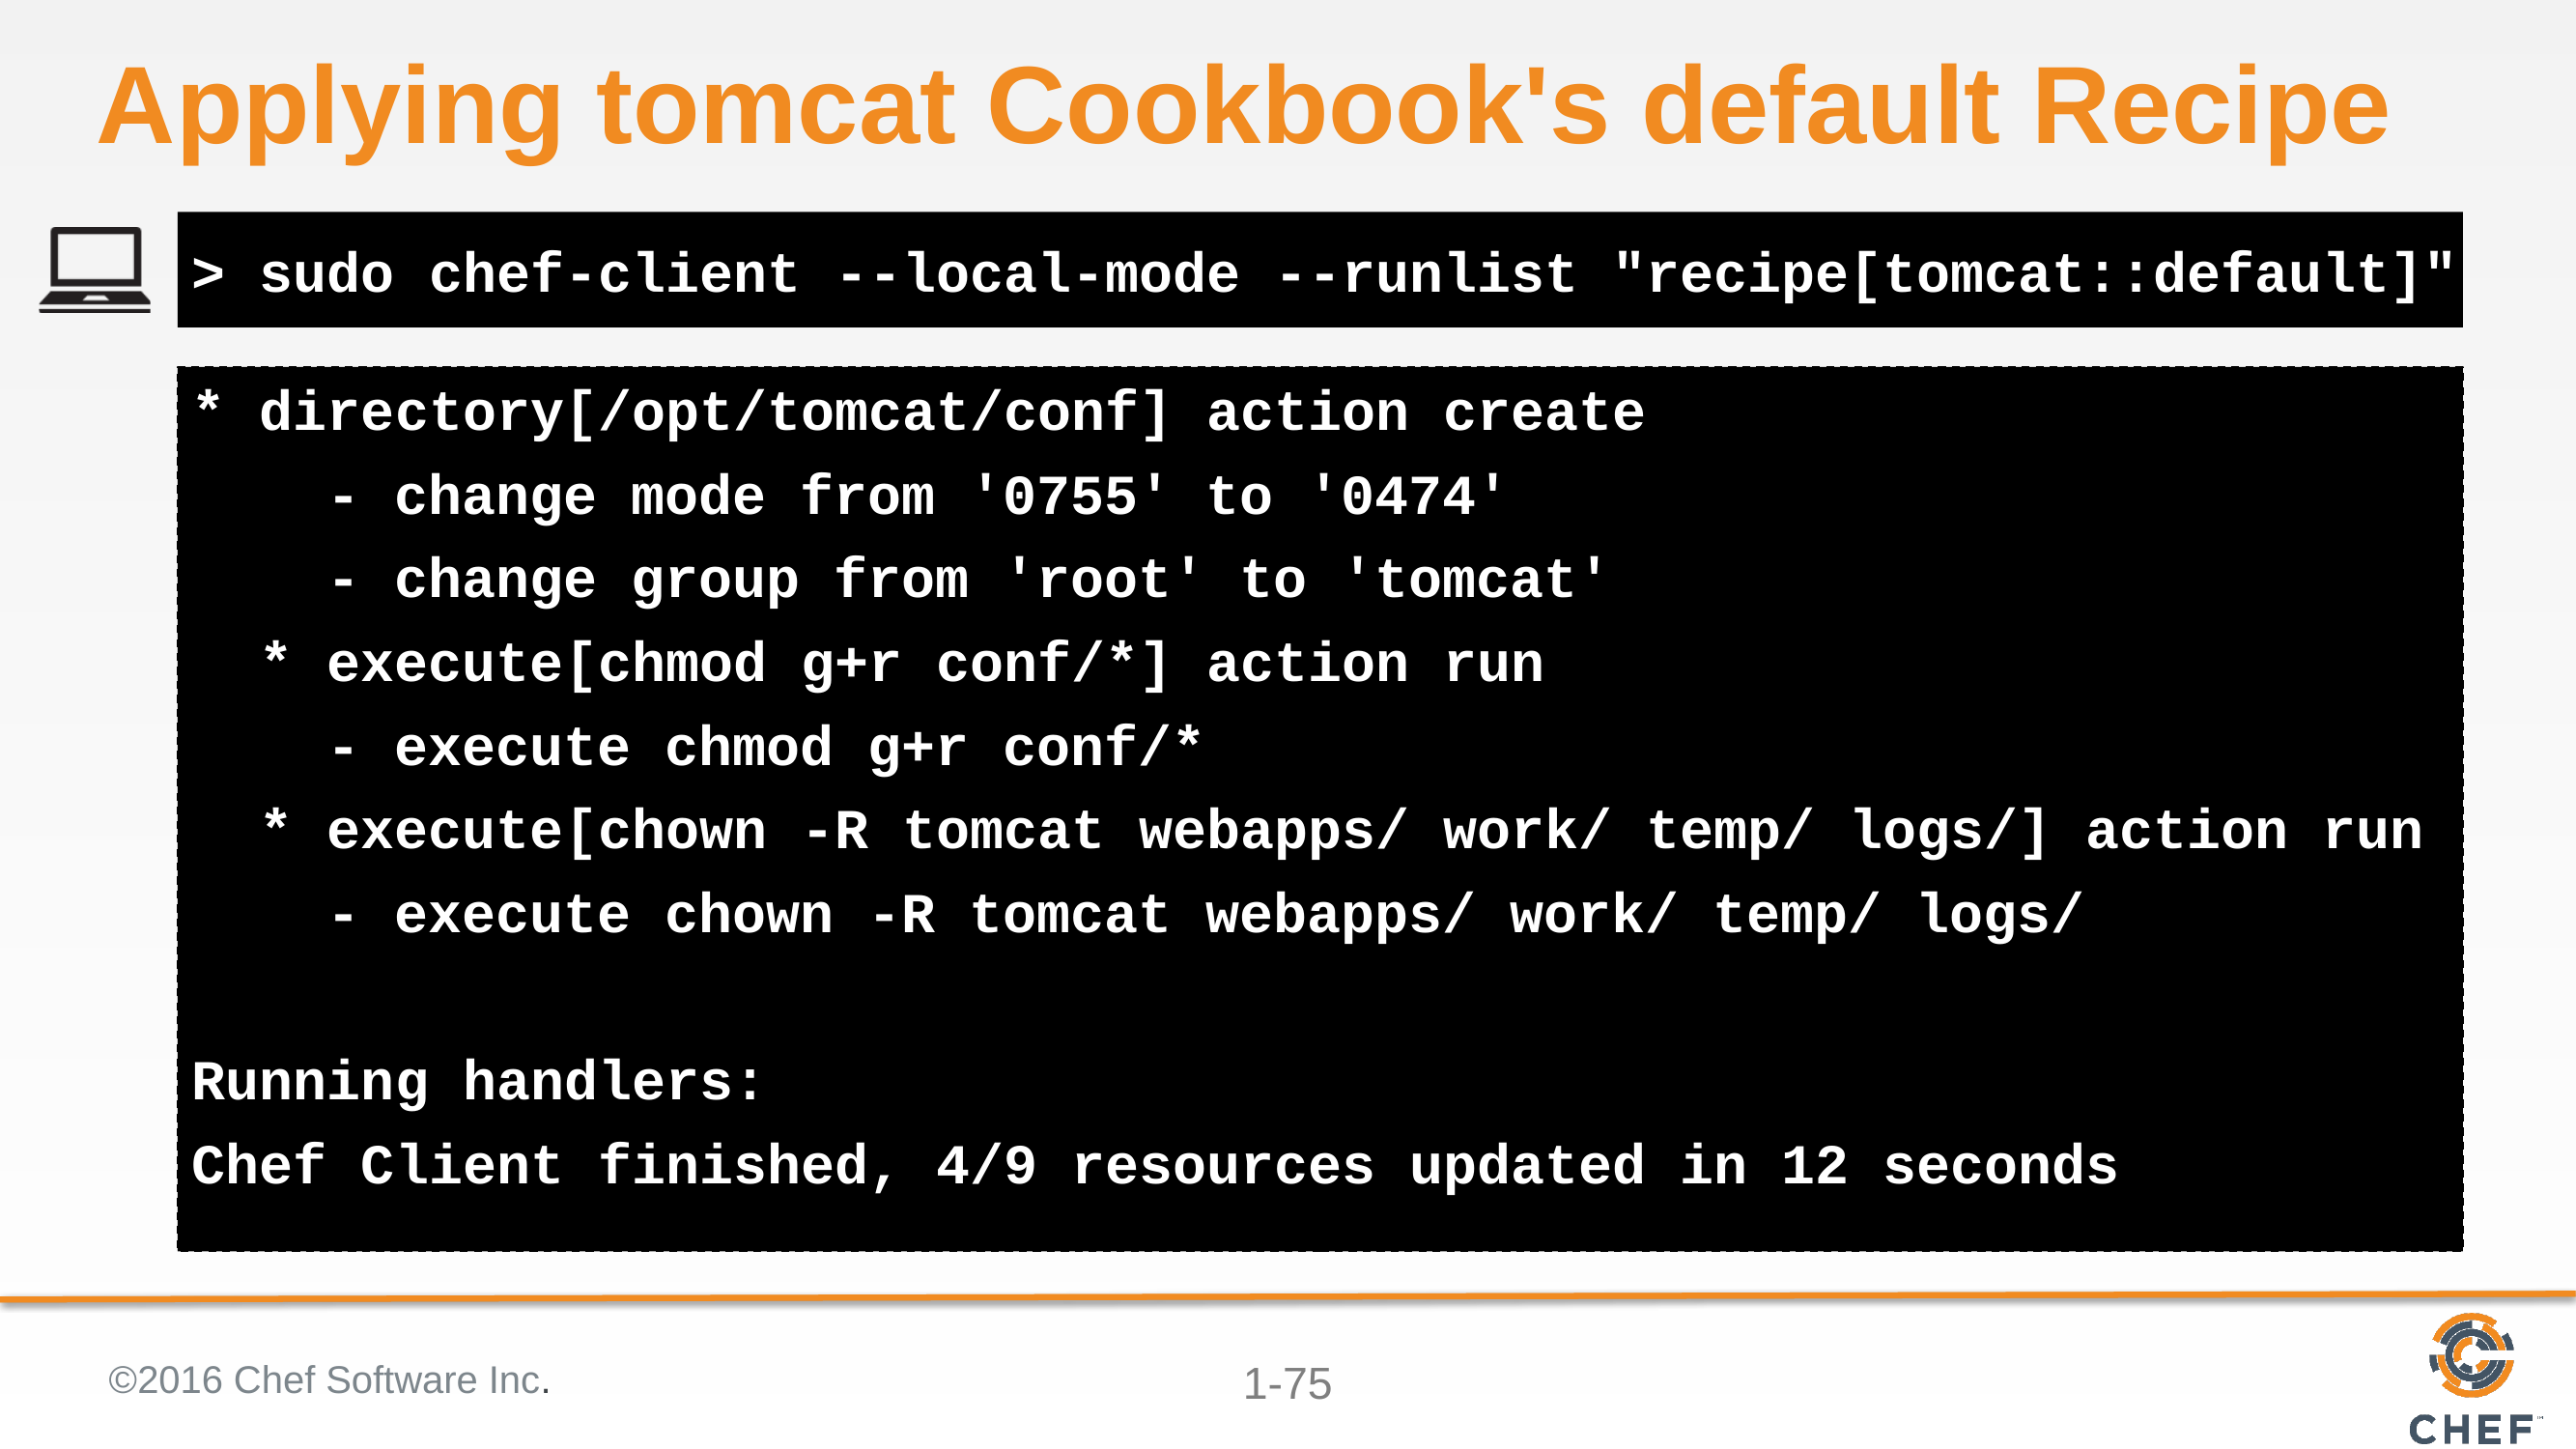

# Applying tomcat Cookbook's default Recipe
> sudo chef-client --local-mode --runlist "recipe[tomcat::default]"
* directory[/opt/tomcat/conf] action create
    - change mode from '0755' to '0474'
    - change group from 'root' to 'tomcat'
  * execute[chmod g+r conf/*] action run
    - execute chmod g+r conf/*
  * execute[chown -R tomcat webapps/ work/ temp/ logs/] action run
    - execute chown -R tomcat webapps/ work/ temp/ logs/

Running handlers:
Chef Client finished, 4/9 resources updated in 12 seconds